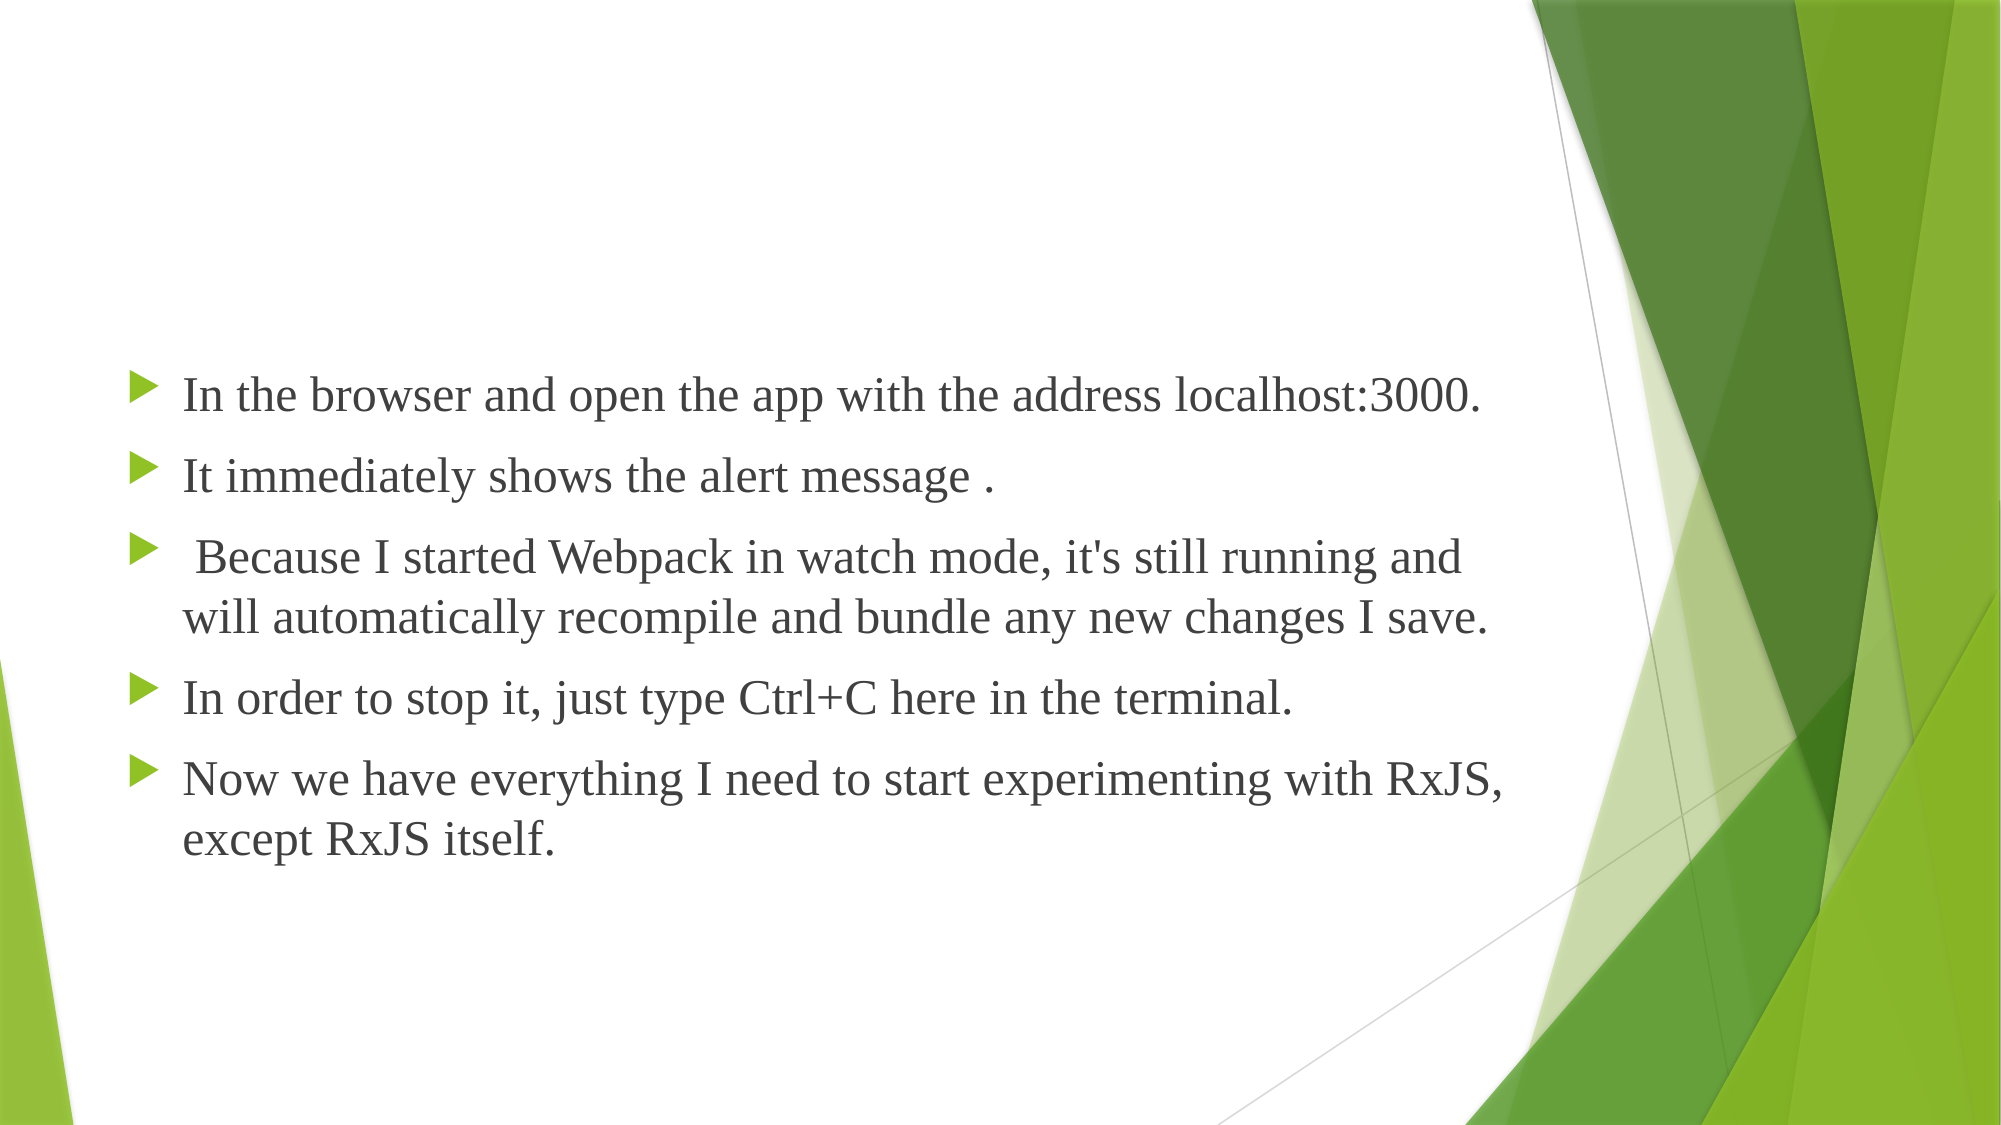

#
In the browser and open the app with the address localhost:3000.
It immediately shows the alert message .
 Because I started Webpack in watch mode, it's still running and will automatically recompile and bundle any new changes I save.
In order to stop it, just type Ctrl+C here in the terminal.
Now we have everything I need to start experimenting with RxJS, except RxJS itself.